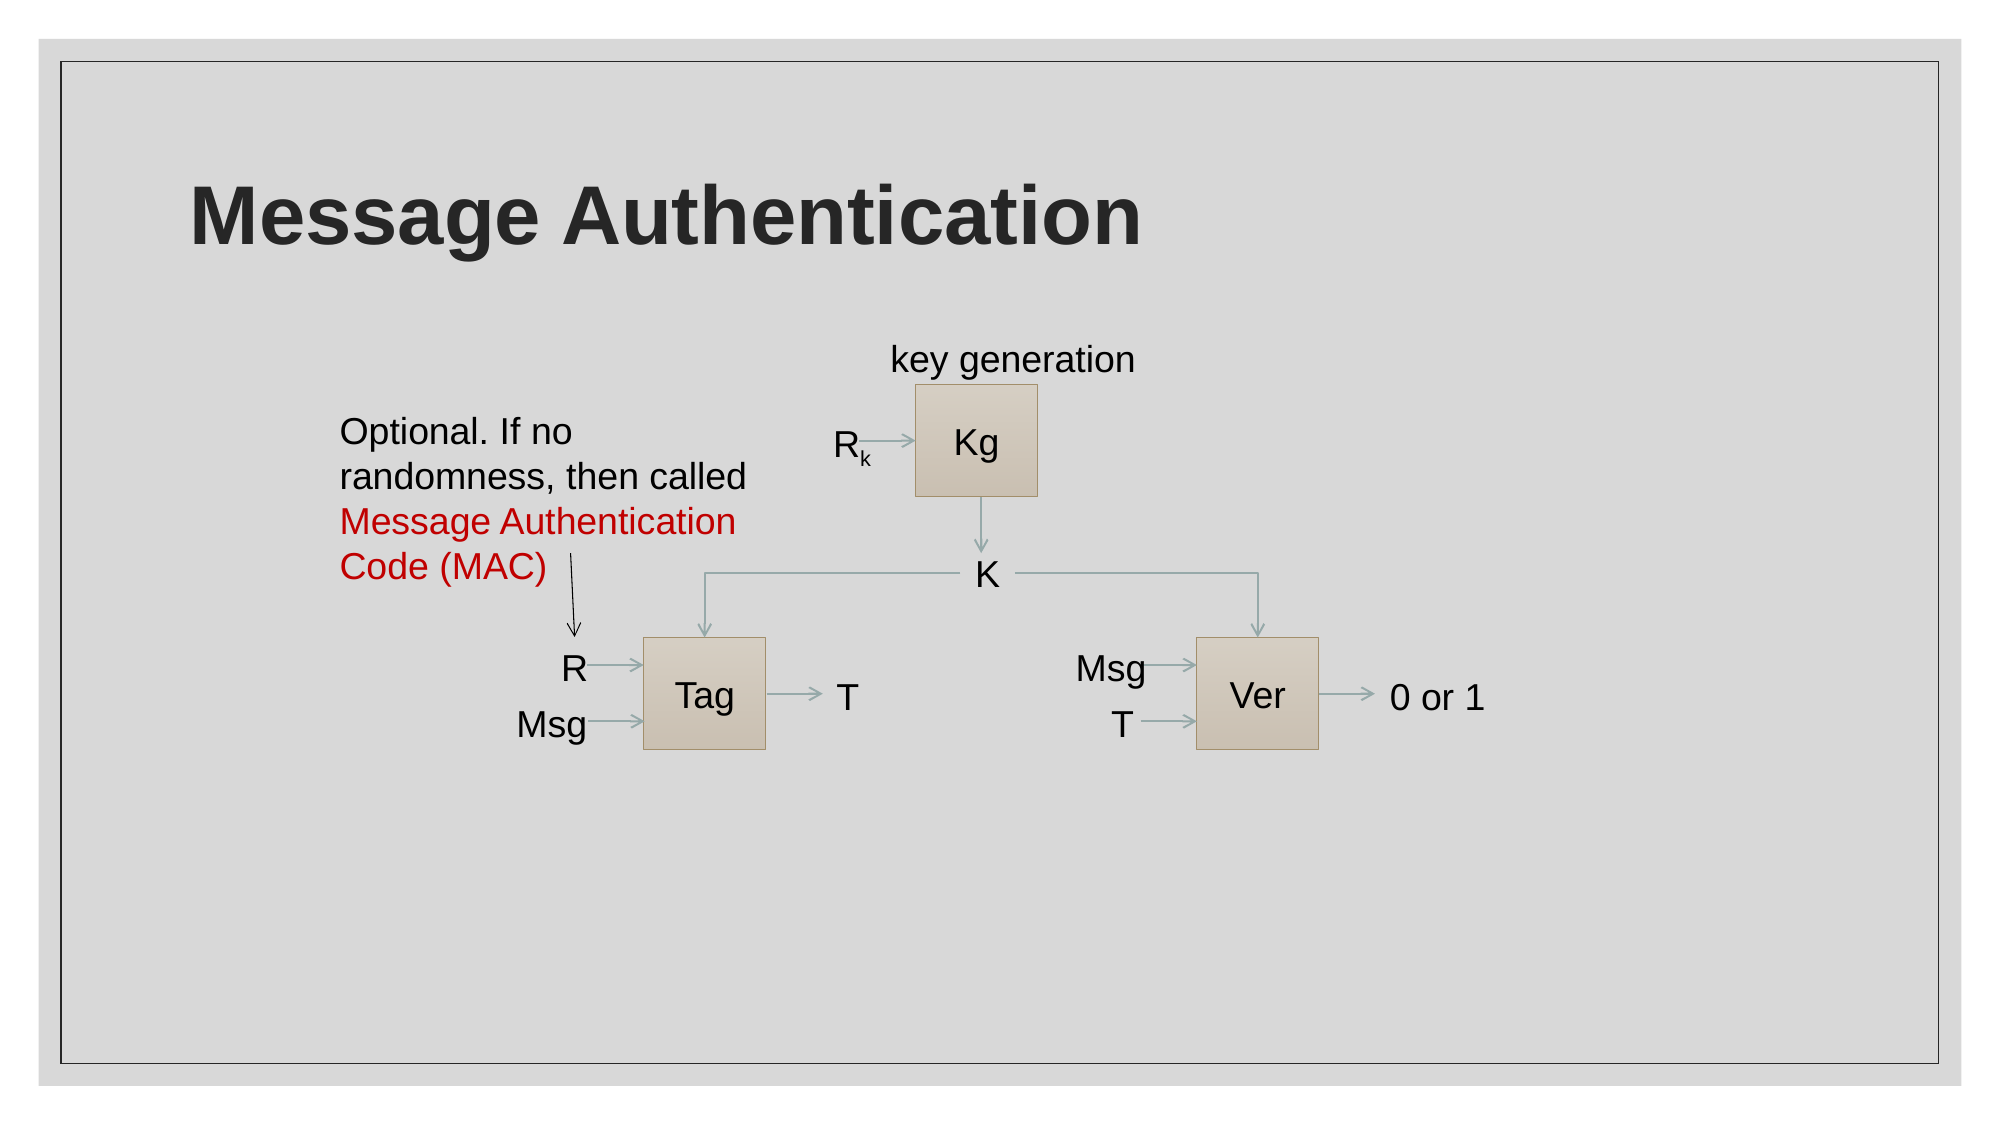

# Message Authentication
key generation
Kg
Optional. If no randomness, then called Message Authentication Code (MAC)
Rk
K
R
Msg
Tag
Ver
0 or 1
T
Msg
T